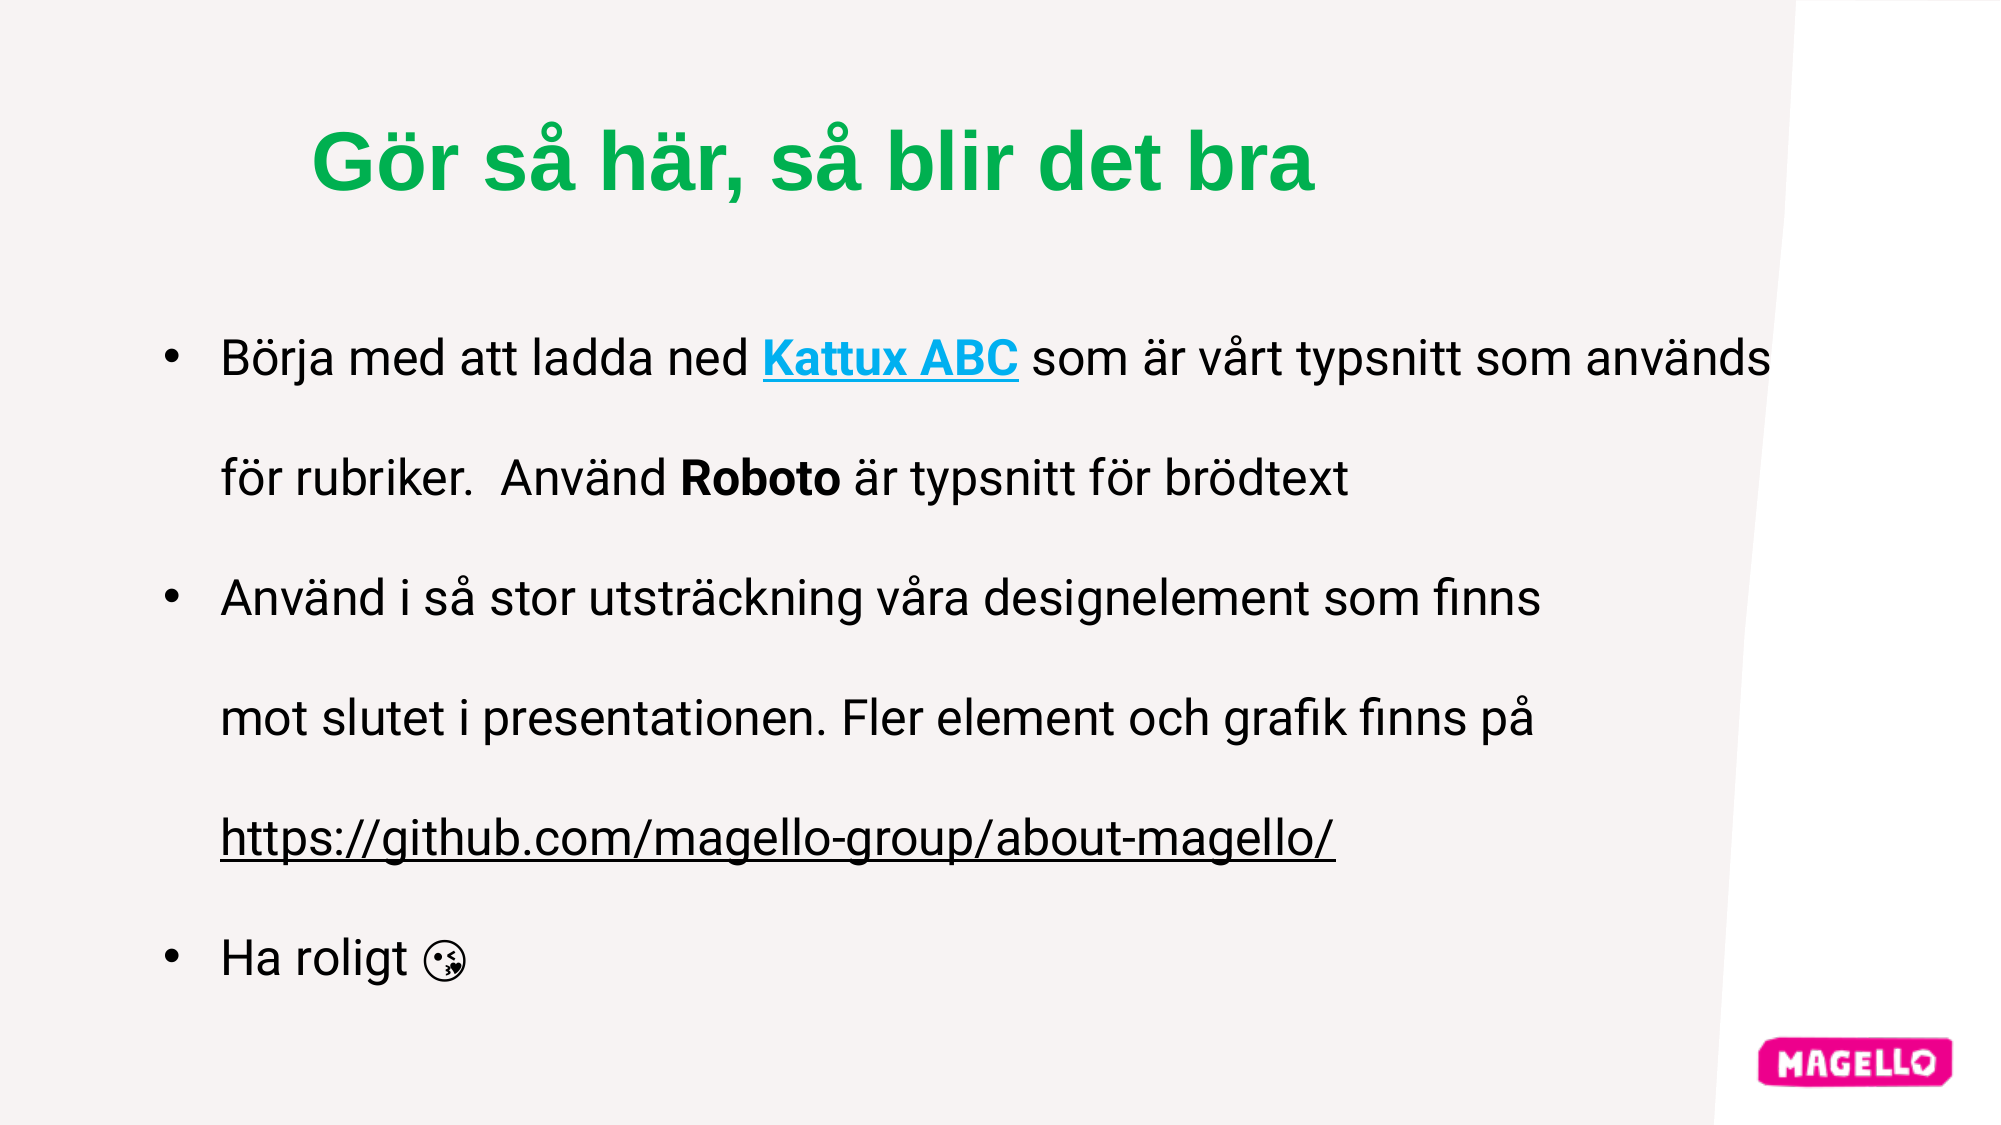

Gör så här, så blir det bra
Börja med att ladda ned Kattux ABC som är vårt typsnitt som används för rubriker.  Använd Roboto är typsnitt för brödtext
Använd i så stor utsträckning våra designelement som finns
mot slutet i presentationen. Fler element och grafik finns på
https://github.com/magello-group/about-magello/
Ha roligt 😘